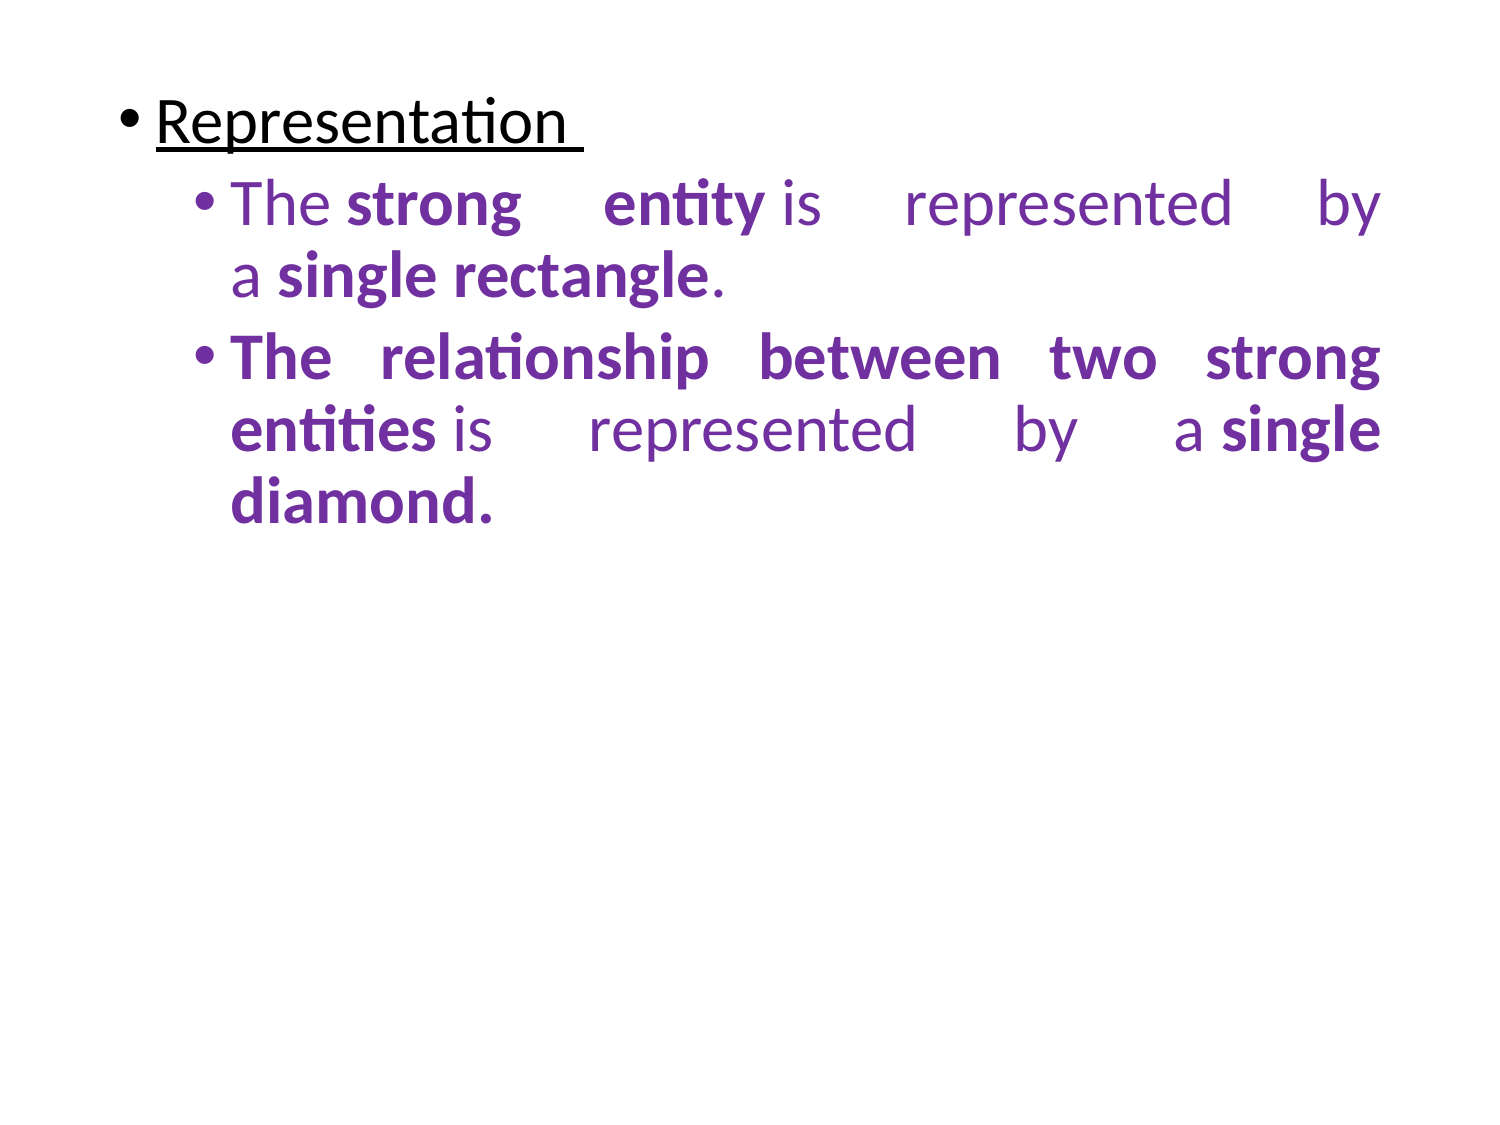

Representation
The strong entity is represented by a single rectangle.
The relationship between two strong entities is represented by a single diamond.